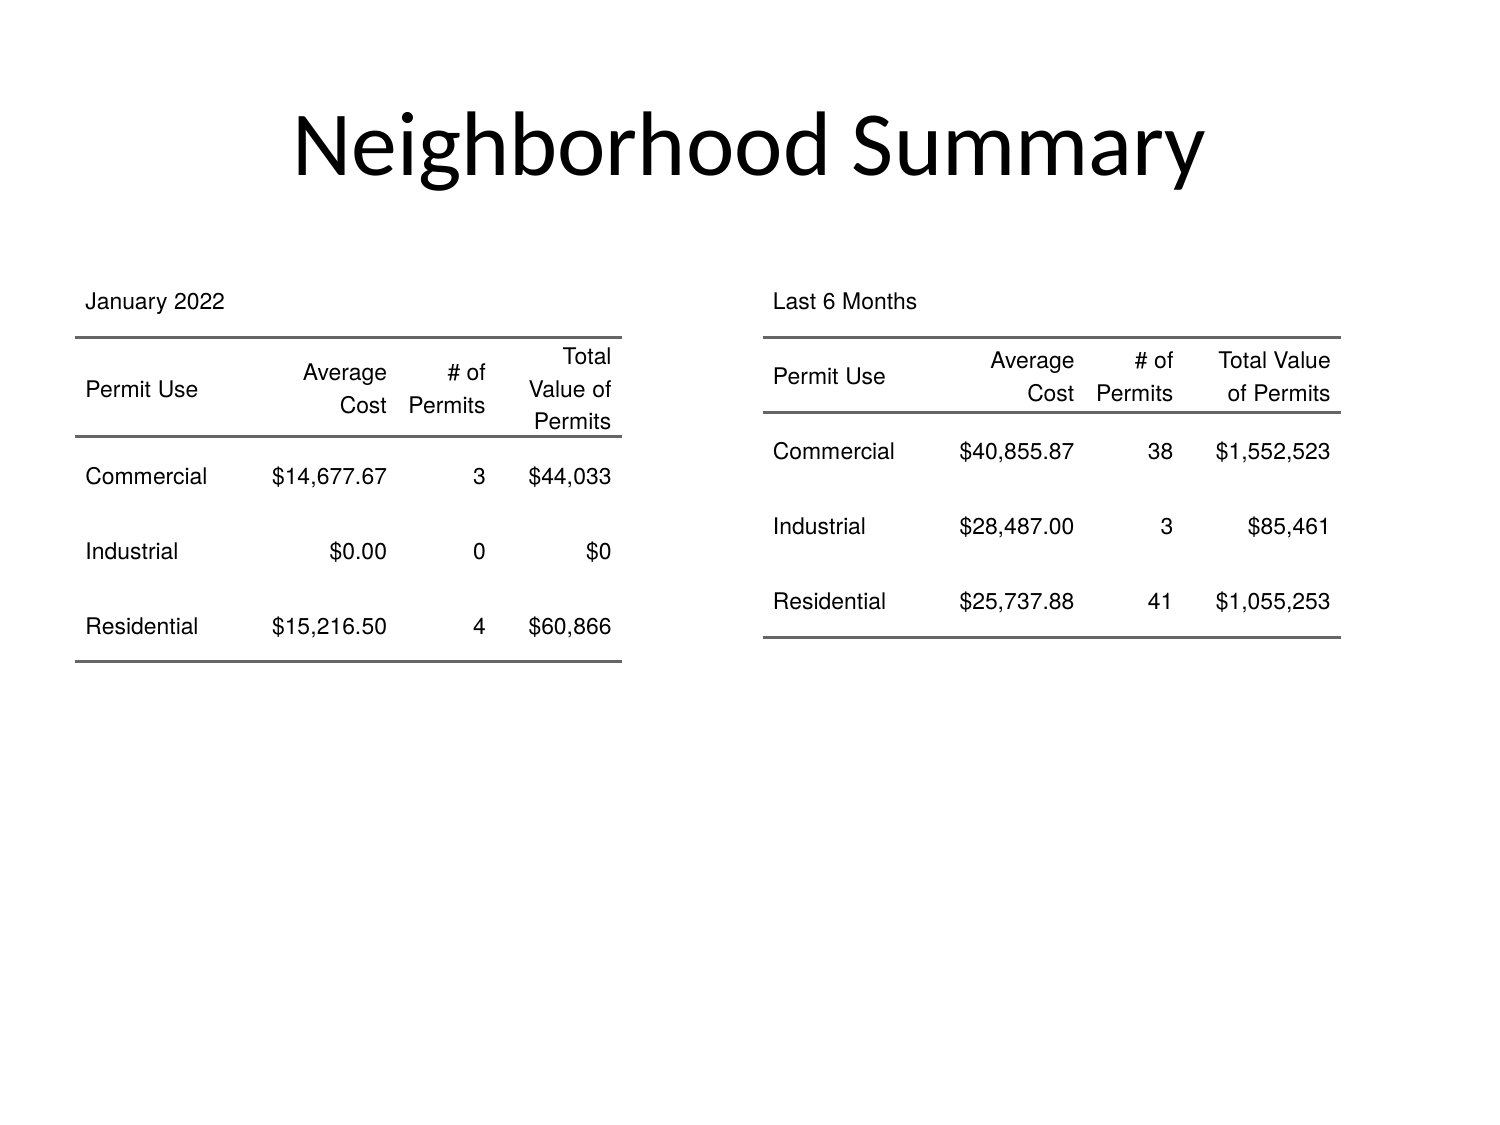

# Neighborhood Summary
| January 2022 | January 2022 | January 2022 | January 2022 |
| --- | --- | --- | --- |
| Permit Use | Average Cost | # of Permits | Total Value of Permits |
| Commercial | $14,677.67 | 3 | $44,033 |
| Industrial | $0.00 | 0 | $0 |
| Residential | $15,216.50 | 4 | $60,866 |
| Last 6 Months | Last 6 Months | Last 6 Months | Last 6 Months |
| --- | --- | --- | --- |
| Permit Use | Average Cost | # of Permits | Total Value of Permits |
| Commercial | $40,855.87 | 38 | $1,552,523 |
| Industrial | $28,487.00 | 3 | $85,461 |
| Residential | $25,737.88 | 41 | $1,055,253 |